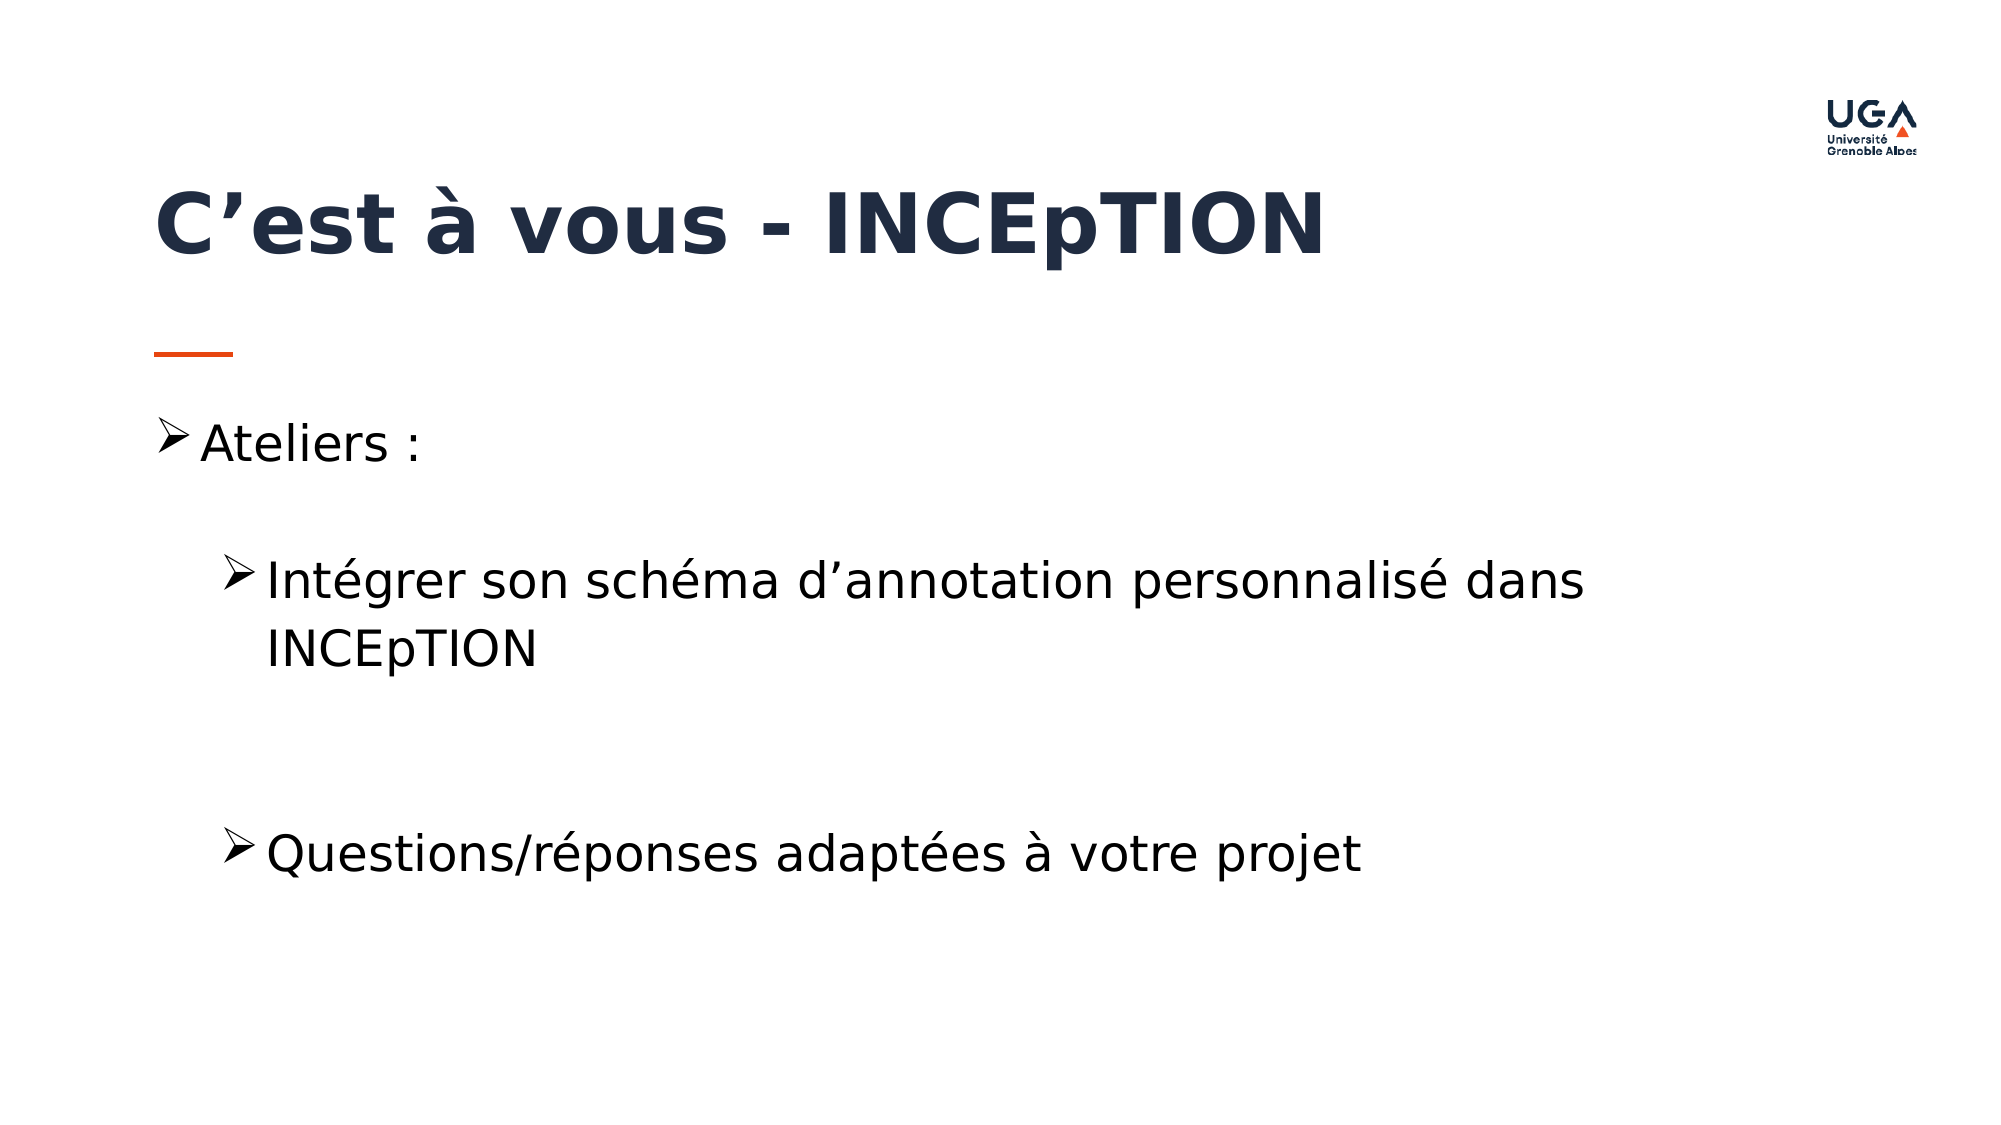

C’est à vous - INCEpTION
Ateliers :

Intégrer son schéma d’annotation personnalisé dans INCEpTION

Questions/réponses adaptées à votre projet